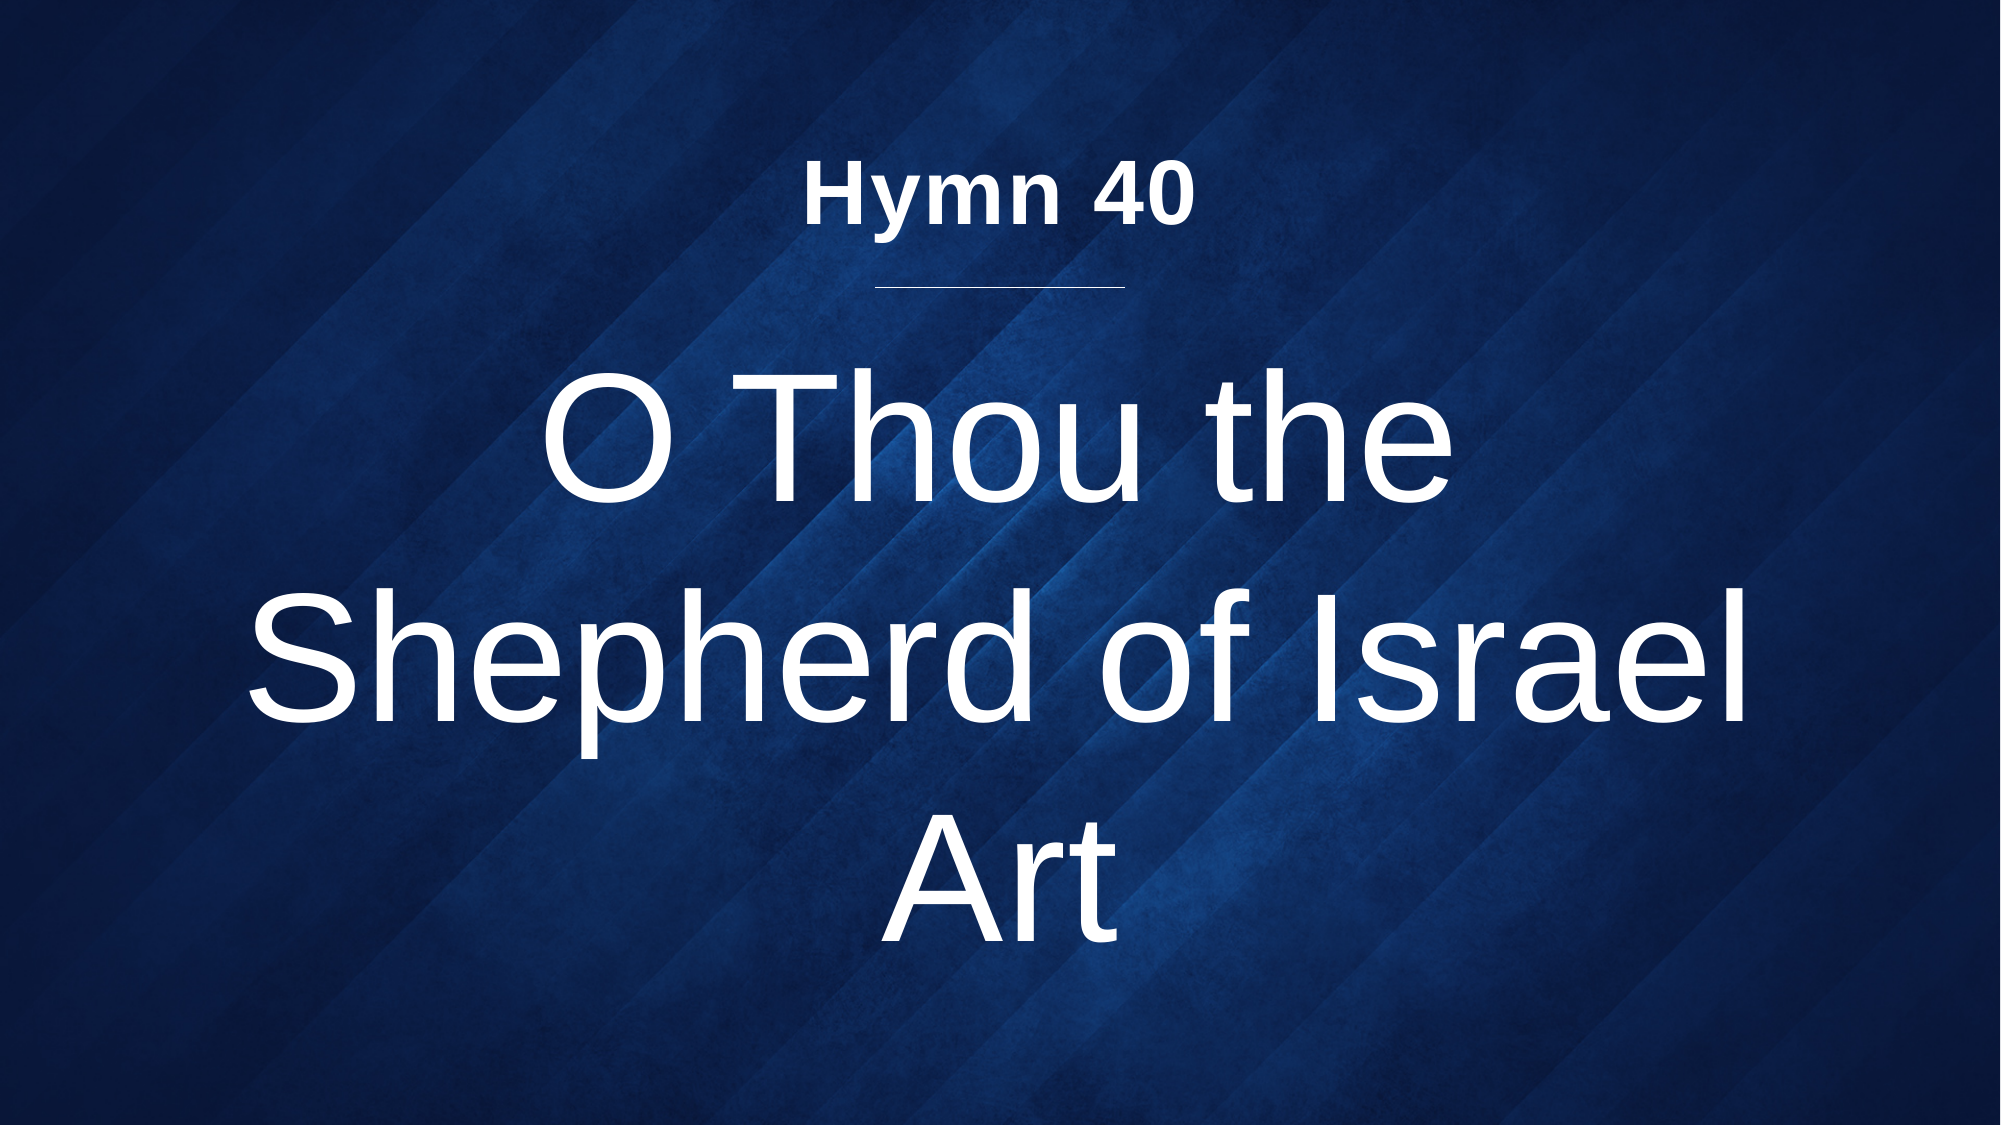

Hymn 40
# O Thou the Shepherd of Israel Art